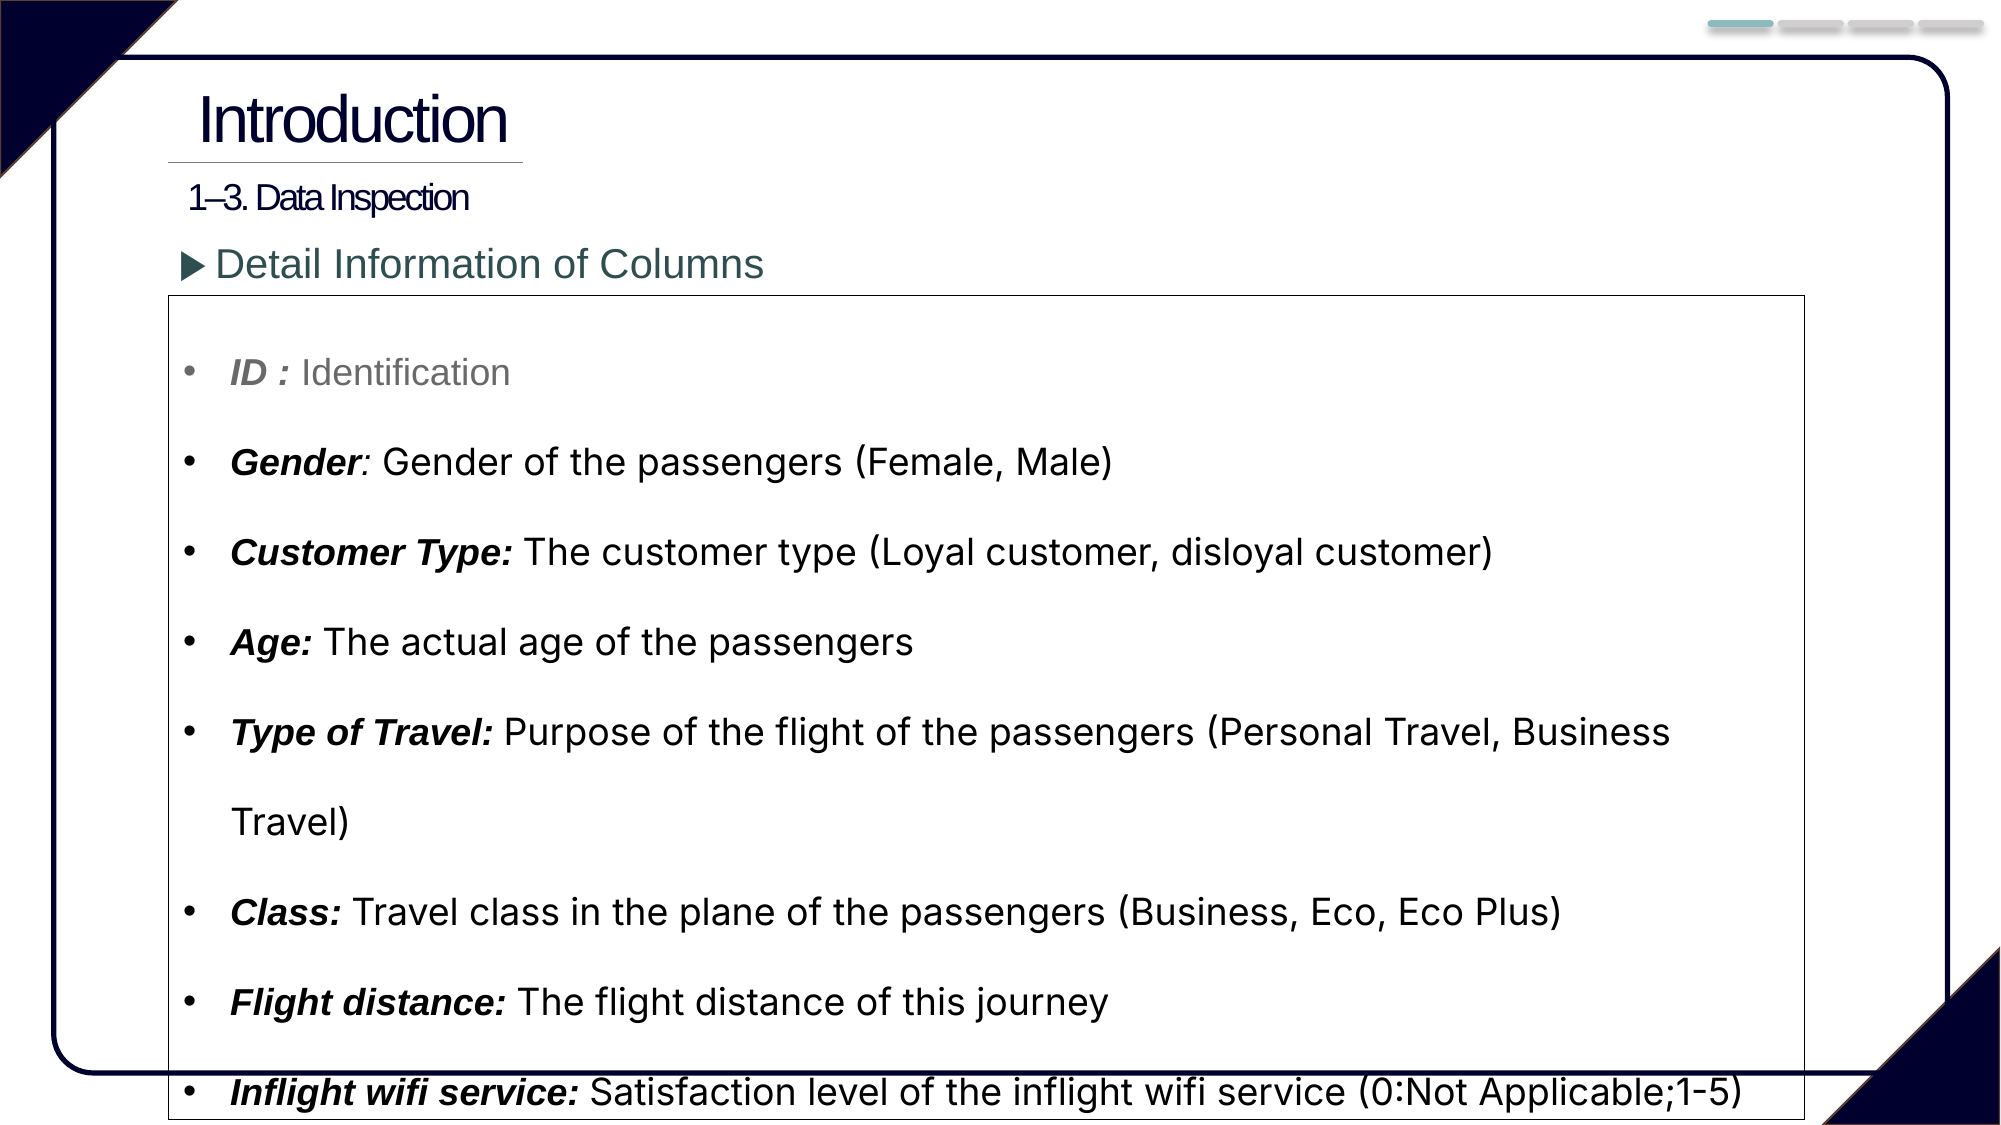

Introduction
1–3. Data Inspection
▶ Detail Information of Columns
ID : Identification
Gender: Gender of the passengers (Female, Male)
Customer Type: The customer type (Loyal customer, disloyal customer)
Age: The actual age of the passengers
Type of Travel: Purpose of the flight of the passengers (Personal Travel, Business Travel)
Class: Travel class in the plane of the passengers (Business, Eco, Eco Plus)
Flight distance: The flight distance of this journey
Inflight wifi service: Satisfaction level of the inflight wifi service (0:Not Applicable;1-5)